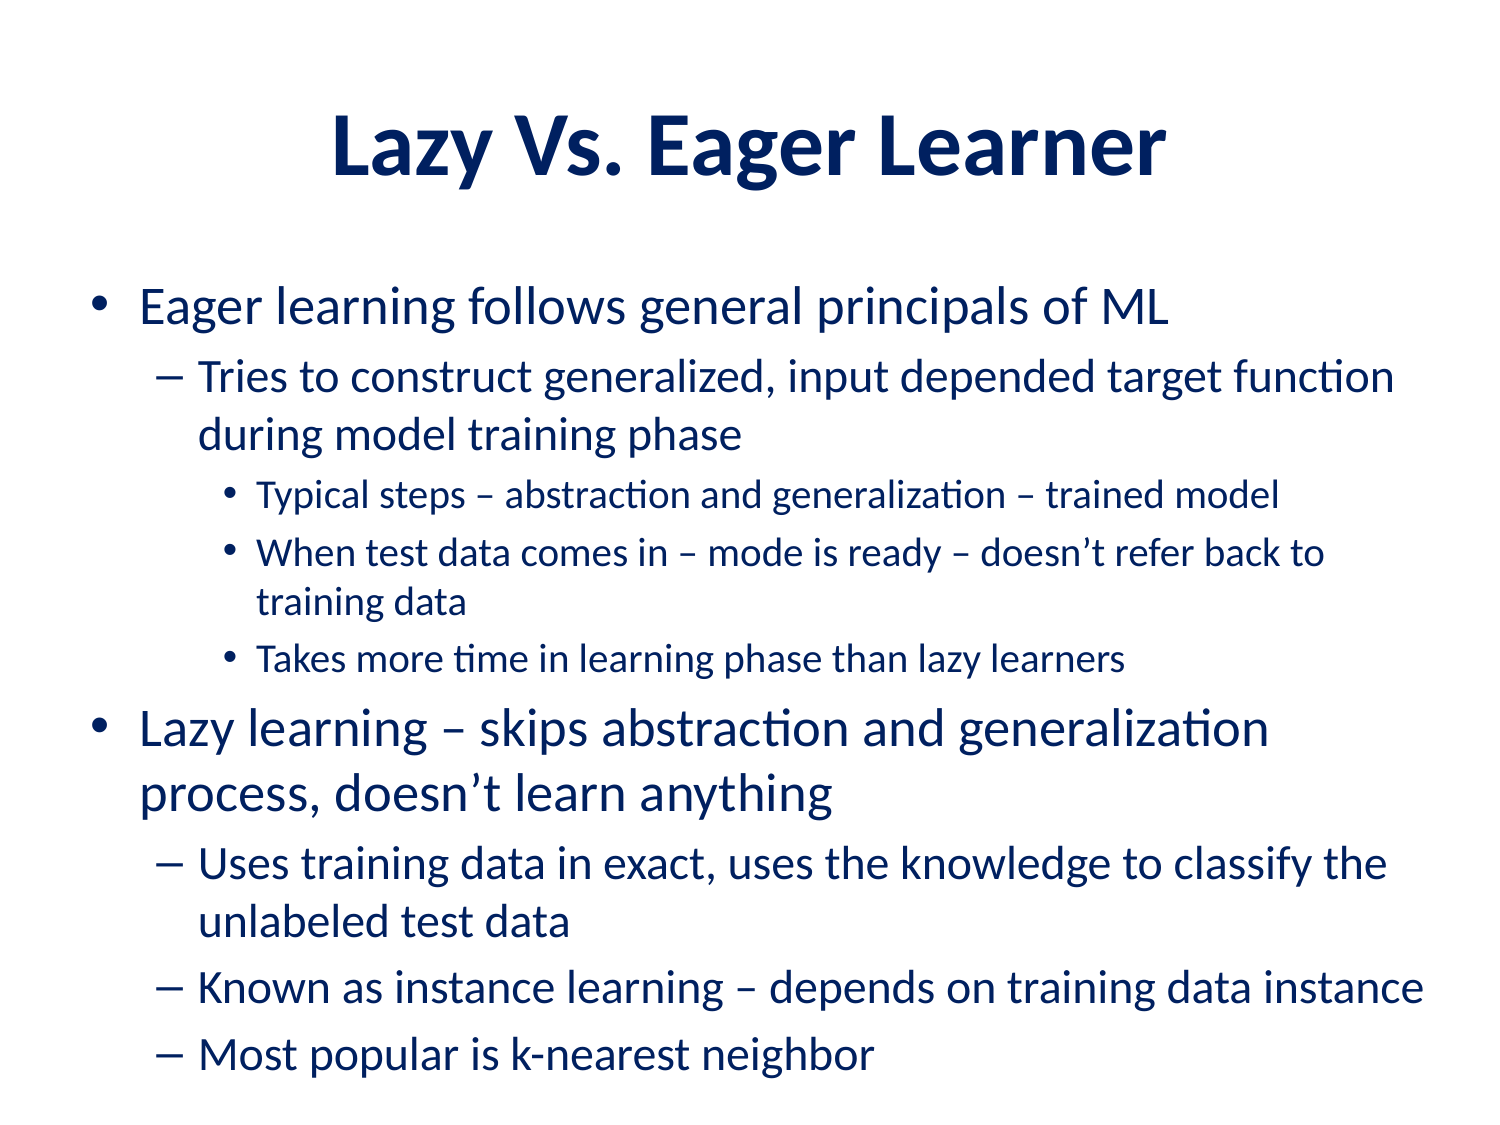

# Lazy Vs. Eager Learner
Eager learning follows general principals of ML
Tries to construct generalized, input depended target function during model training phase
Typical steps – abstraction and generalization – trained model
When test data comes in – mode is ready – doesn’t refer back to training data
Takes more time in learning phase than lazy learners
Lazy learning – skips abstraction and generalization process, doesn’t learn anything
Uses training data in exact, uses the knowledge to classify the unlabeled test data
Known as instance learning – depends on training data instance
Most popular is k-nearest neighbor